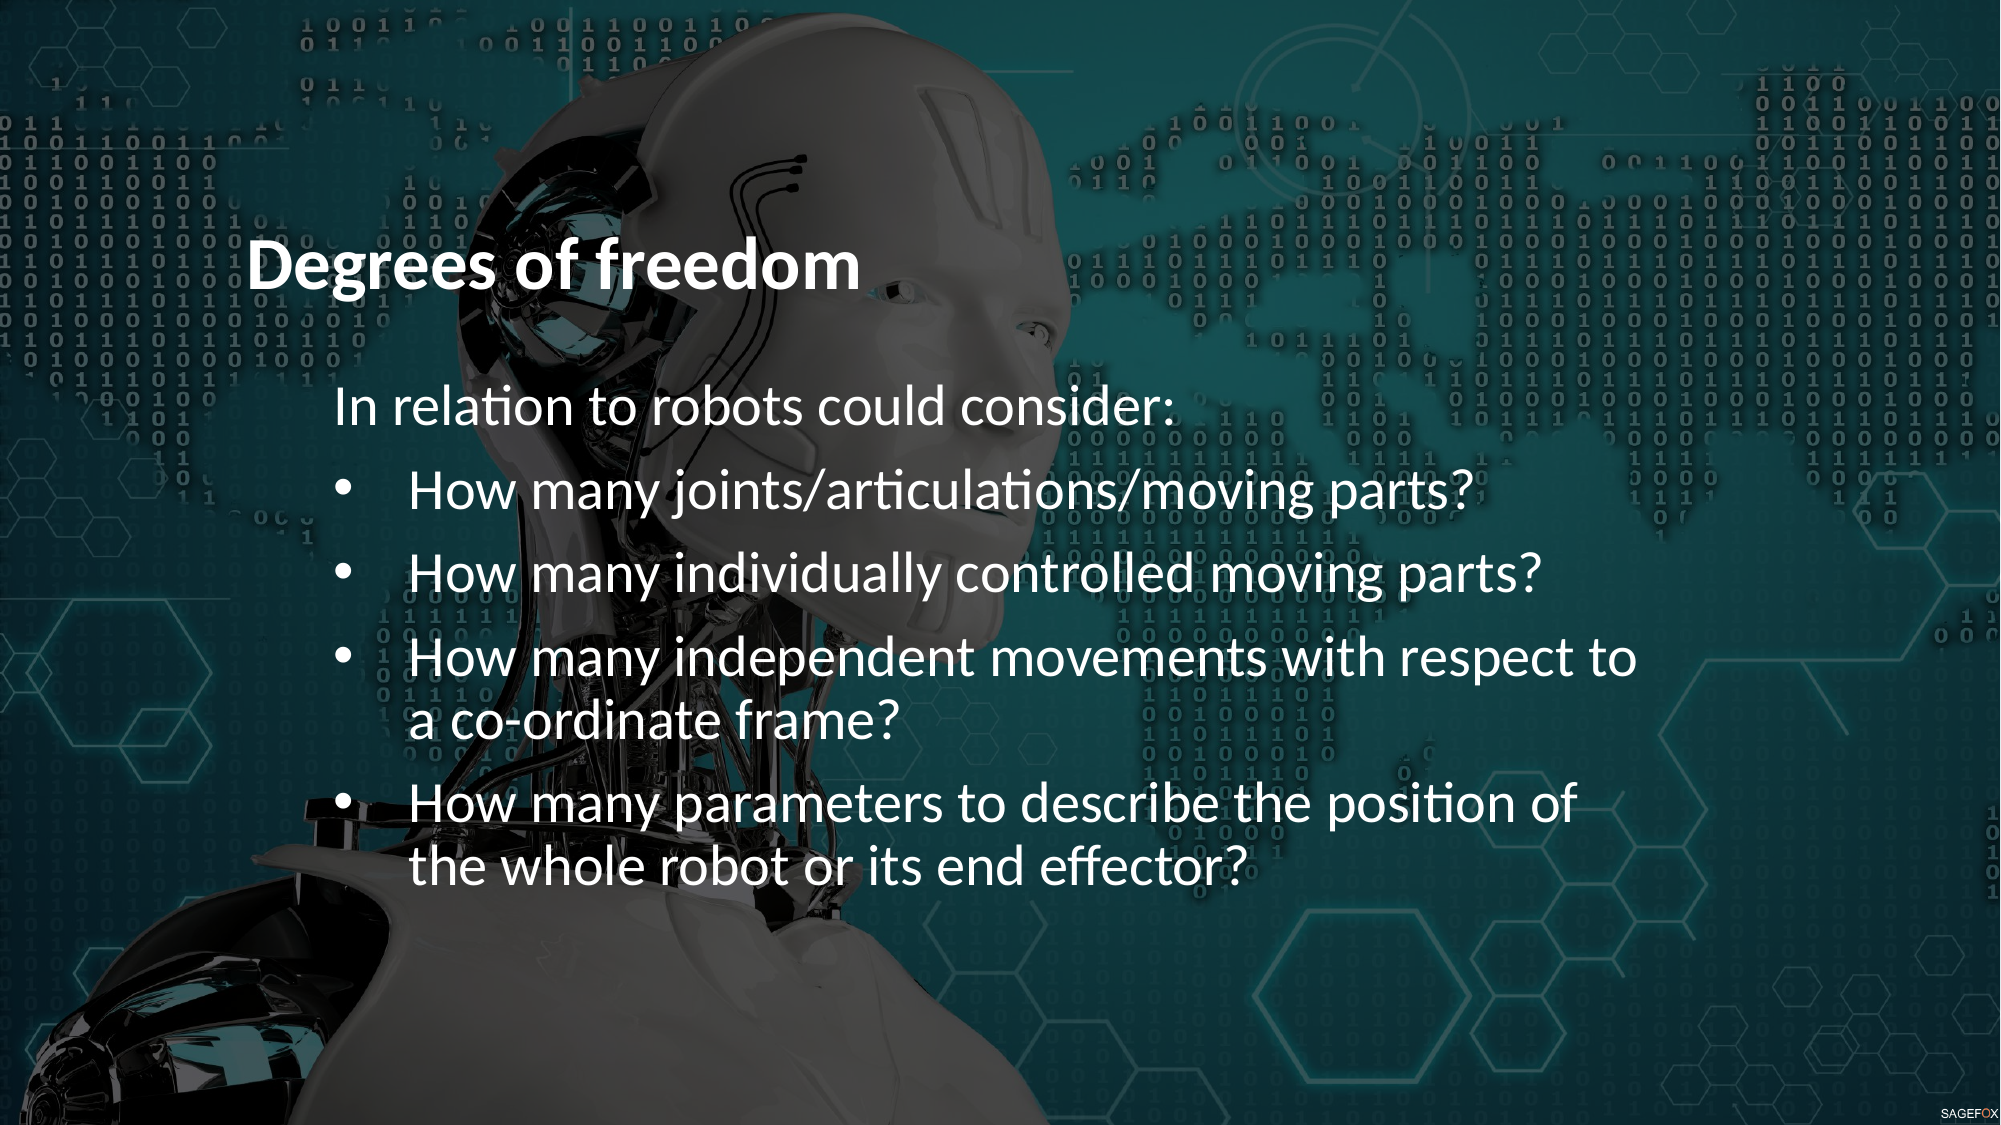

Degrees of freedom
In relation to robots could consider:
How many joints/articulations/moving parts?
How many individually controlled moving parts?
How many independent movements with respect to a co-ordinate frame?
How many parameters to describe the position of the whole robot or its end effector?